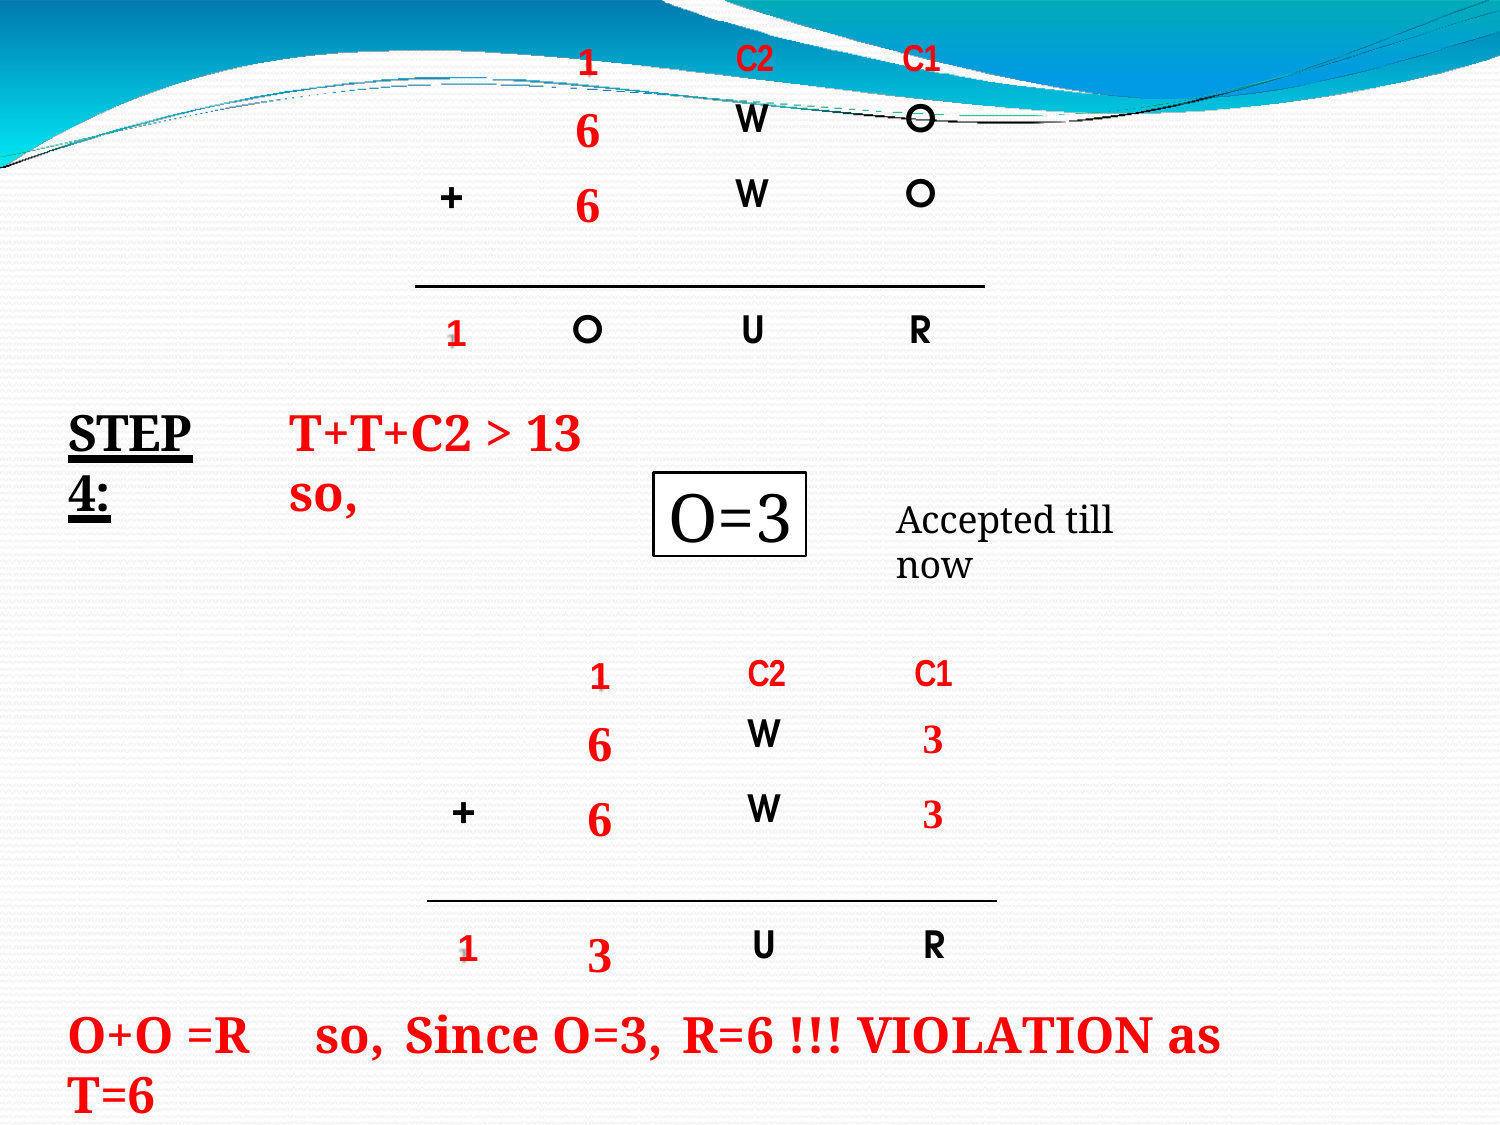

C2
W
C1
O
1
6
6

+
W
O

O
U
R
1
STEP 4:
T+T+C2 > 13	so,
O=3
Accepted till now
C1
3
3
C2
W
1
6
6

+
W

U	R
3
1
O+O =R	so,	Since	O=3,	R=6 !!! VIOLATION as	T=6
Hence T=6 cant generate Solution.